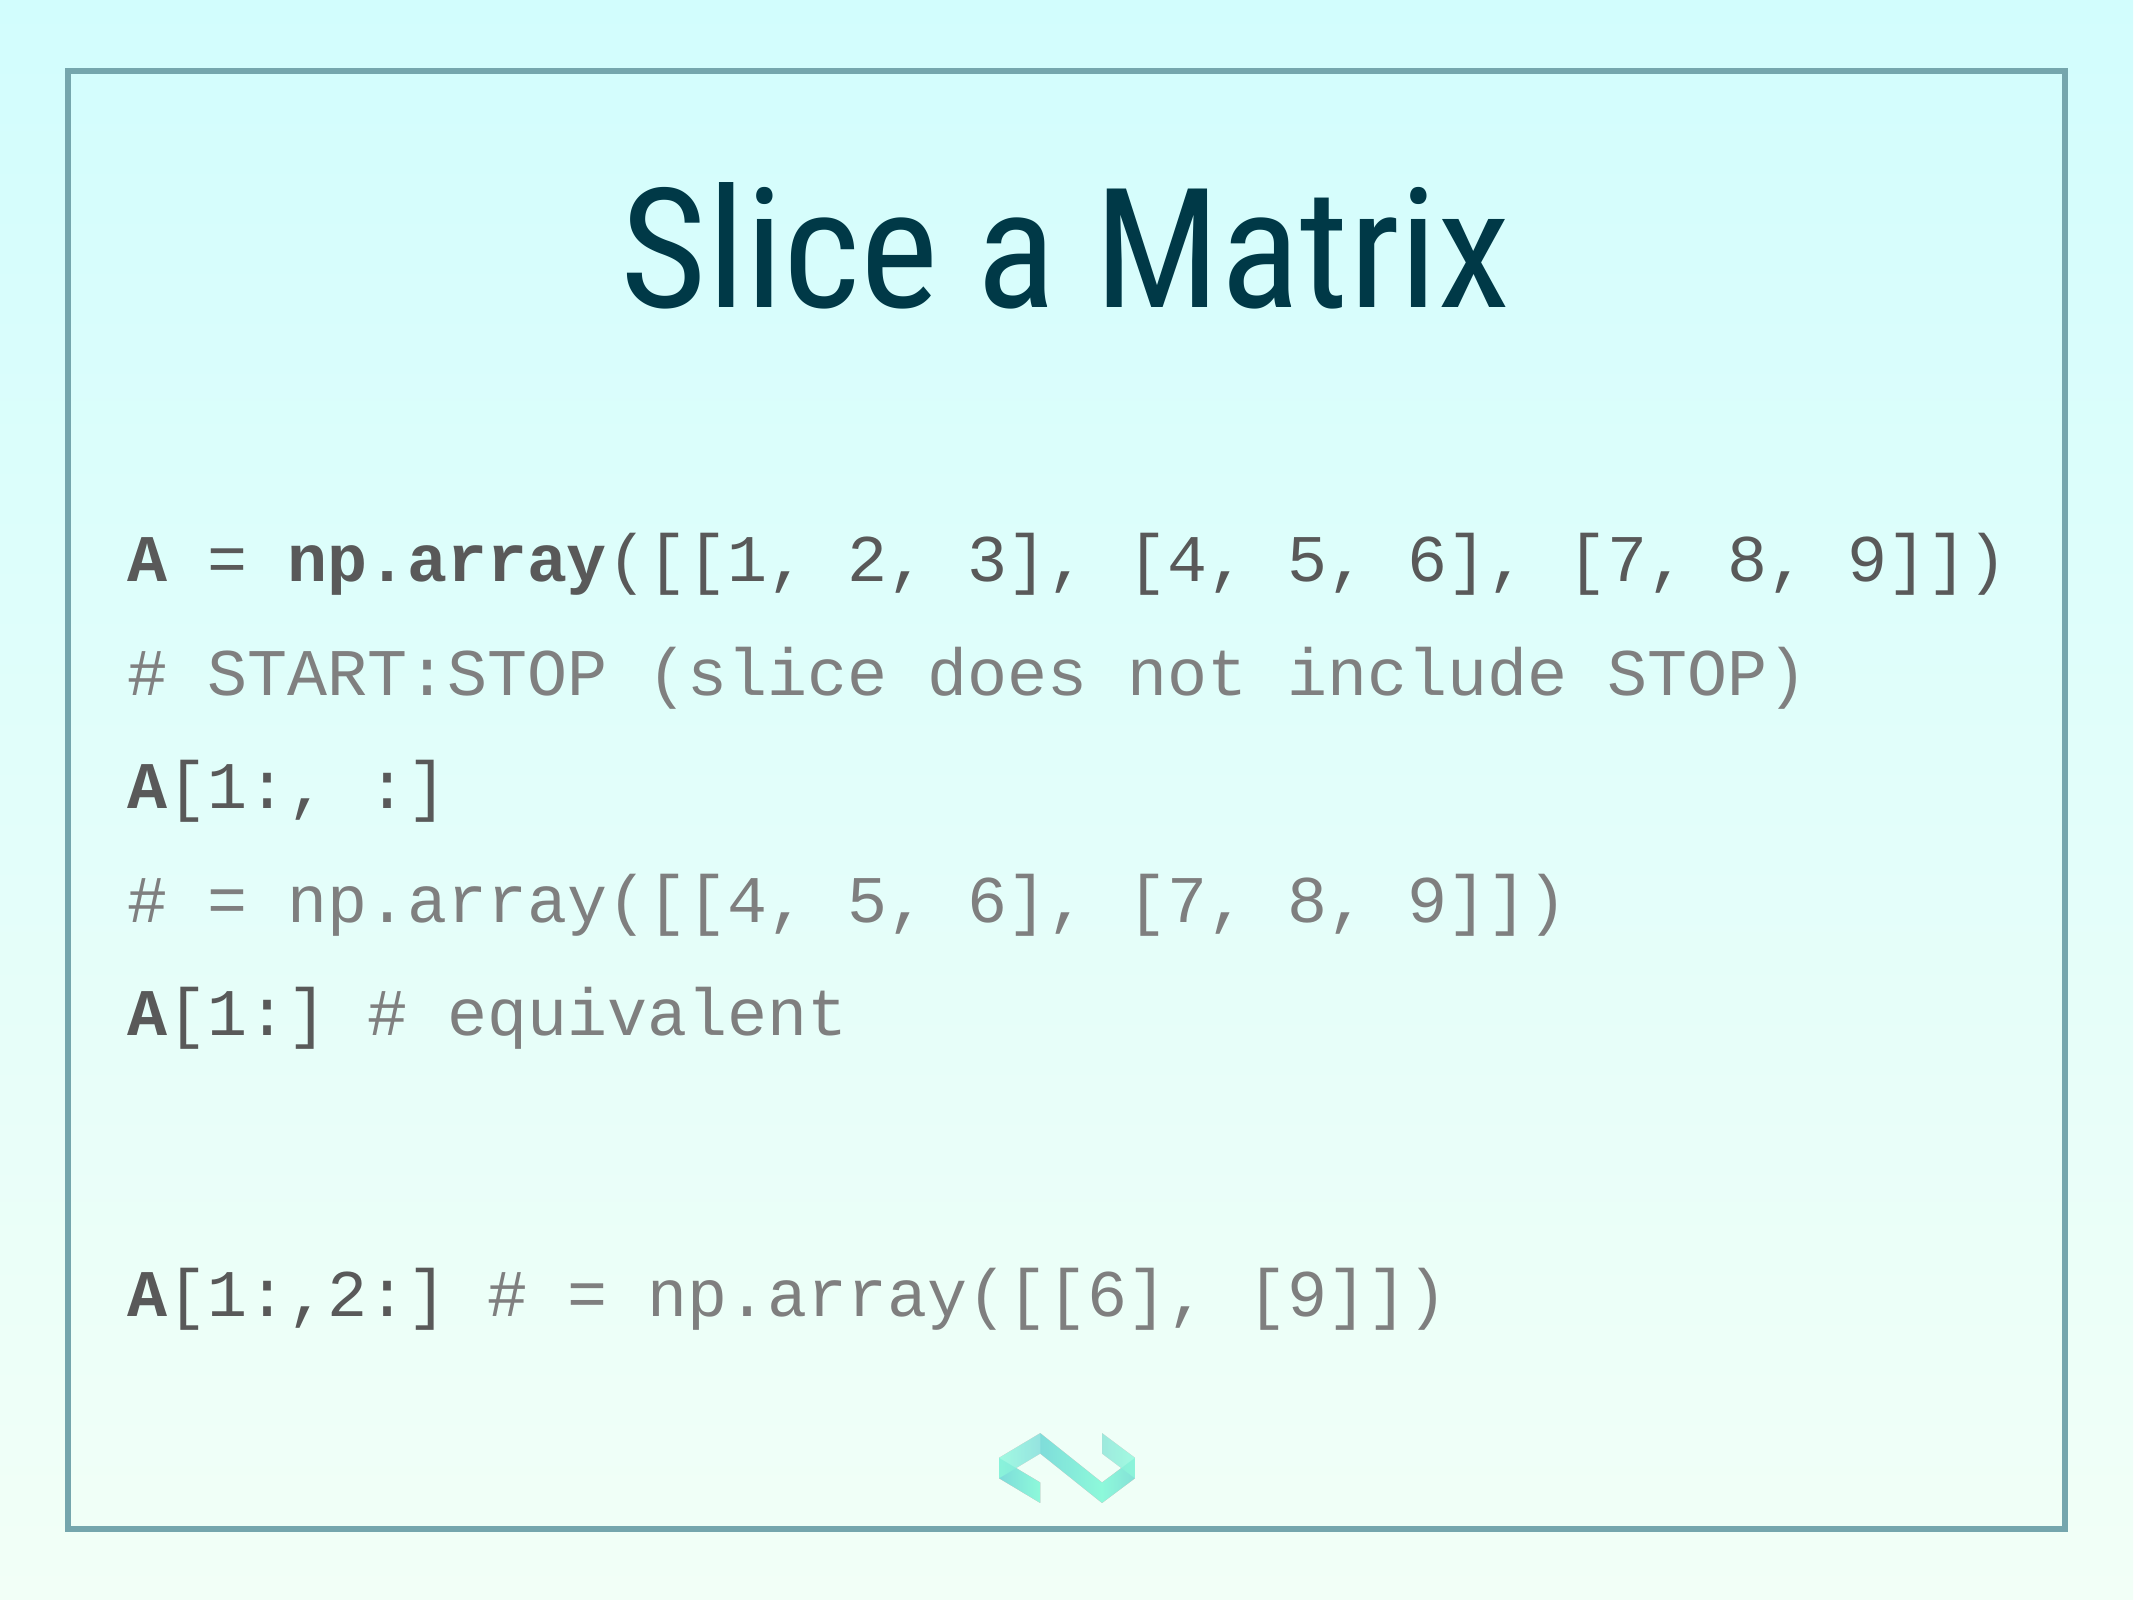

# Slice a Matrix
A = np.array([[1, 2, 3], [4, 5, 6], [7, 8, 9]])
# START:STOP (slice does not include STOP)
A[1:, :]
# = np.array([[4, 5, 6], [7, 8, 9]])
A[1:] # equivalent
A[1:,2:] # = np.array([[6], [9]])